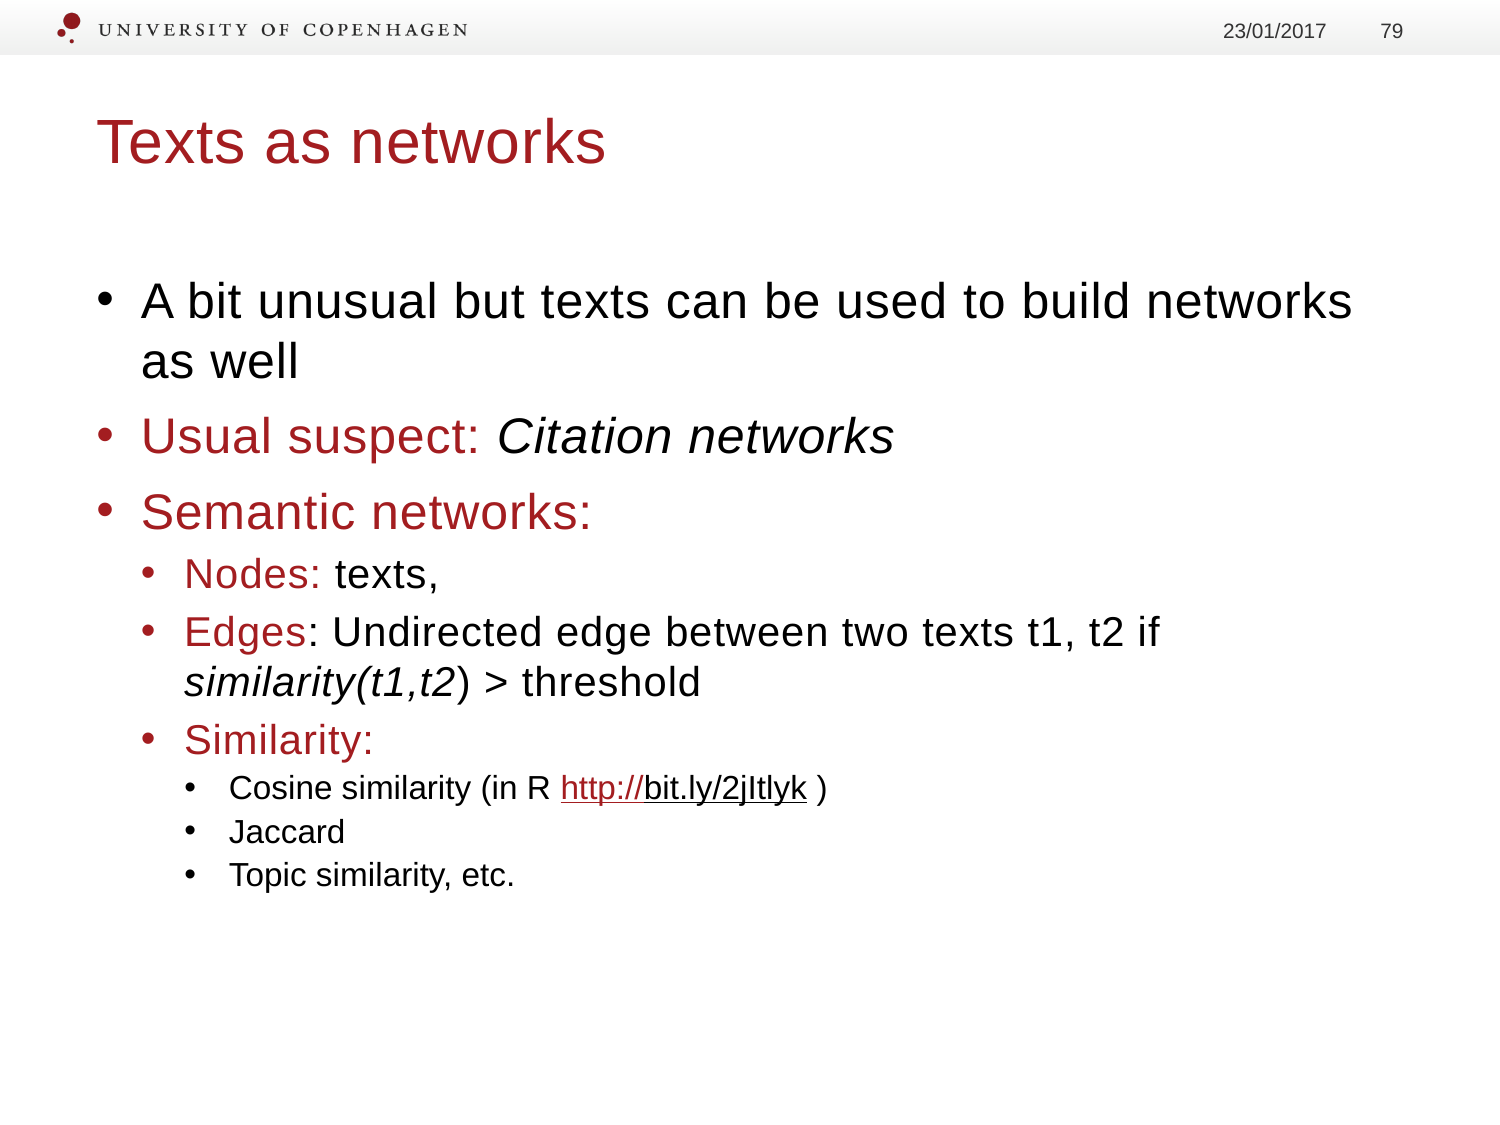

23/01/2017
79
# Texts as networks
A bit unusual but texts can be used to build networks as well
Usual suspect: Citation networks
Semantic networks:
Nodes: texts,
Edges: Undirected edge between two texts t1, t2 if similarity(t1,t2) > threshold
Similarity:
Cosine similarity (in R http://bit.ly/2jItlyk )
Jaccard
Topic similarity, etc.